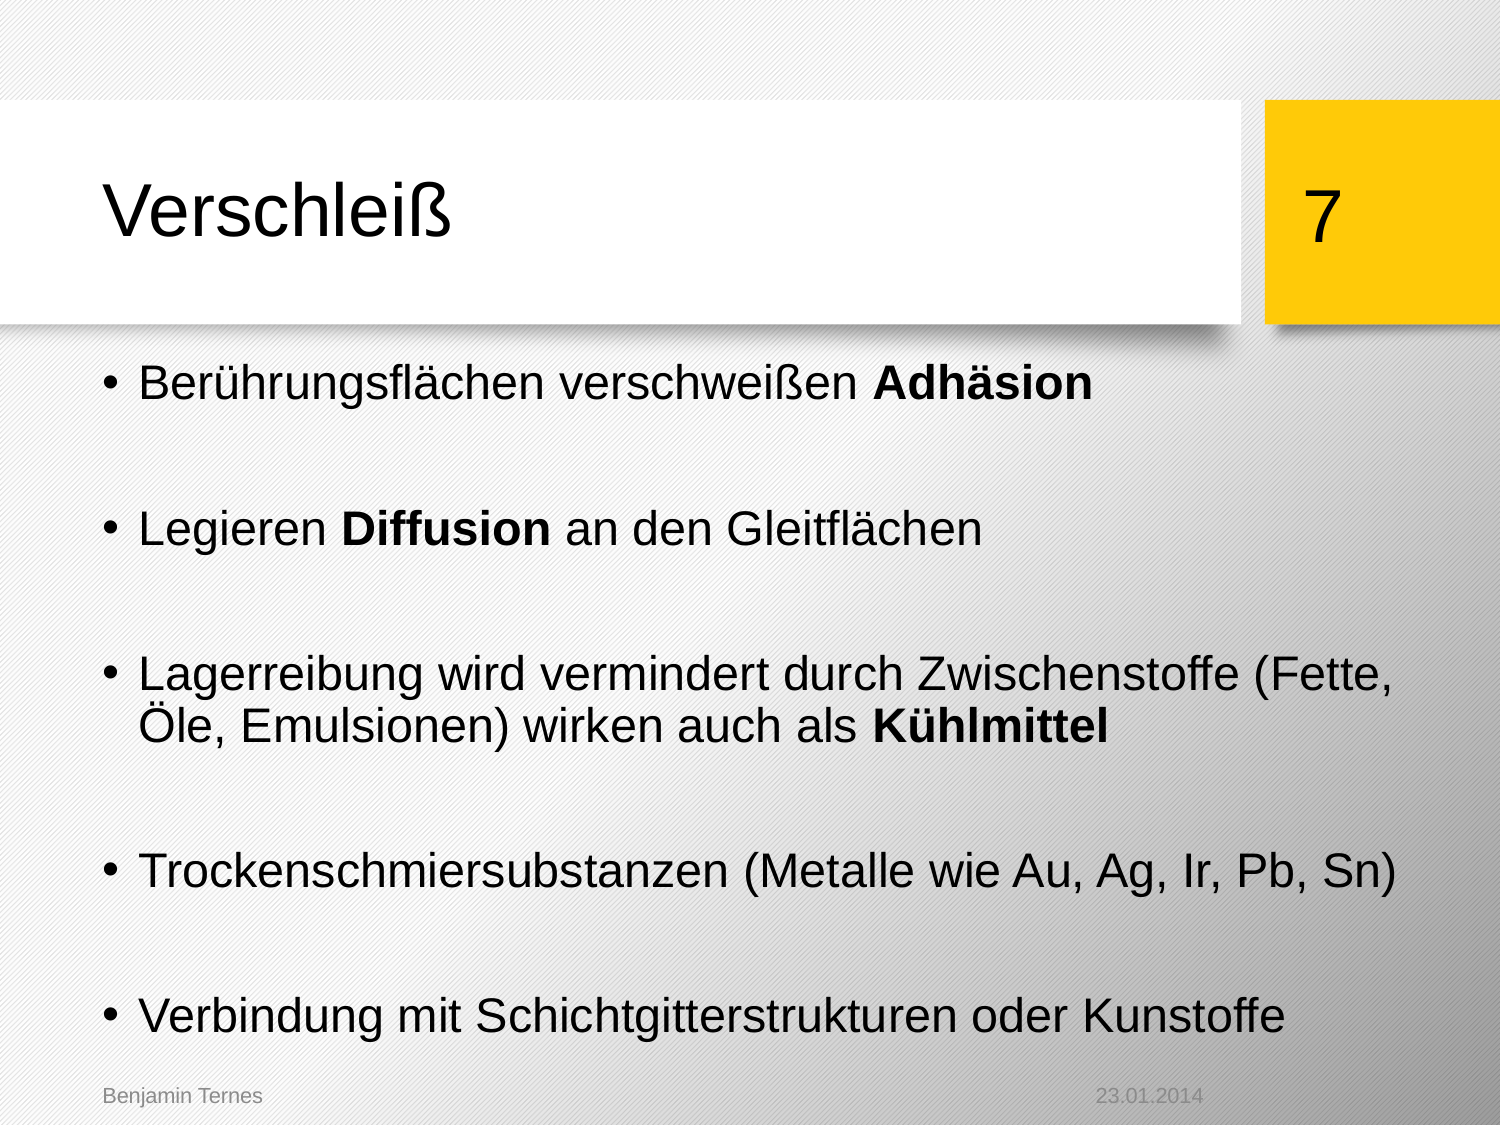

# Verschleiß
7
Berührungsflächen verschweißen Adhäsion

Legieren Diffusion an den Gleitflächen

Lagerreibung wird vermindert durch Zwischenstoffe (Fette, Öle, Emulsionen) wirken auch als Kühlmittel

Trockenschmiersubstanzen (Metalle wie Au, Ag, Ir, Pb, Sn)

Verbindung mit Schichtgitterstrukturen oder Kunstoffe
23.01.2014
Benjamin Ternes